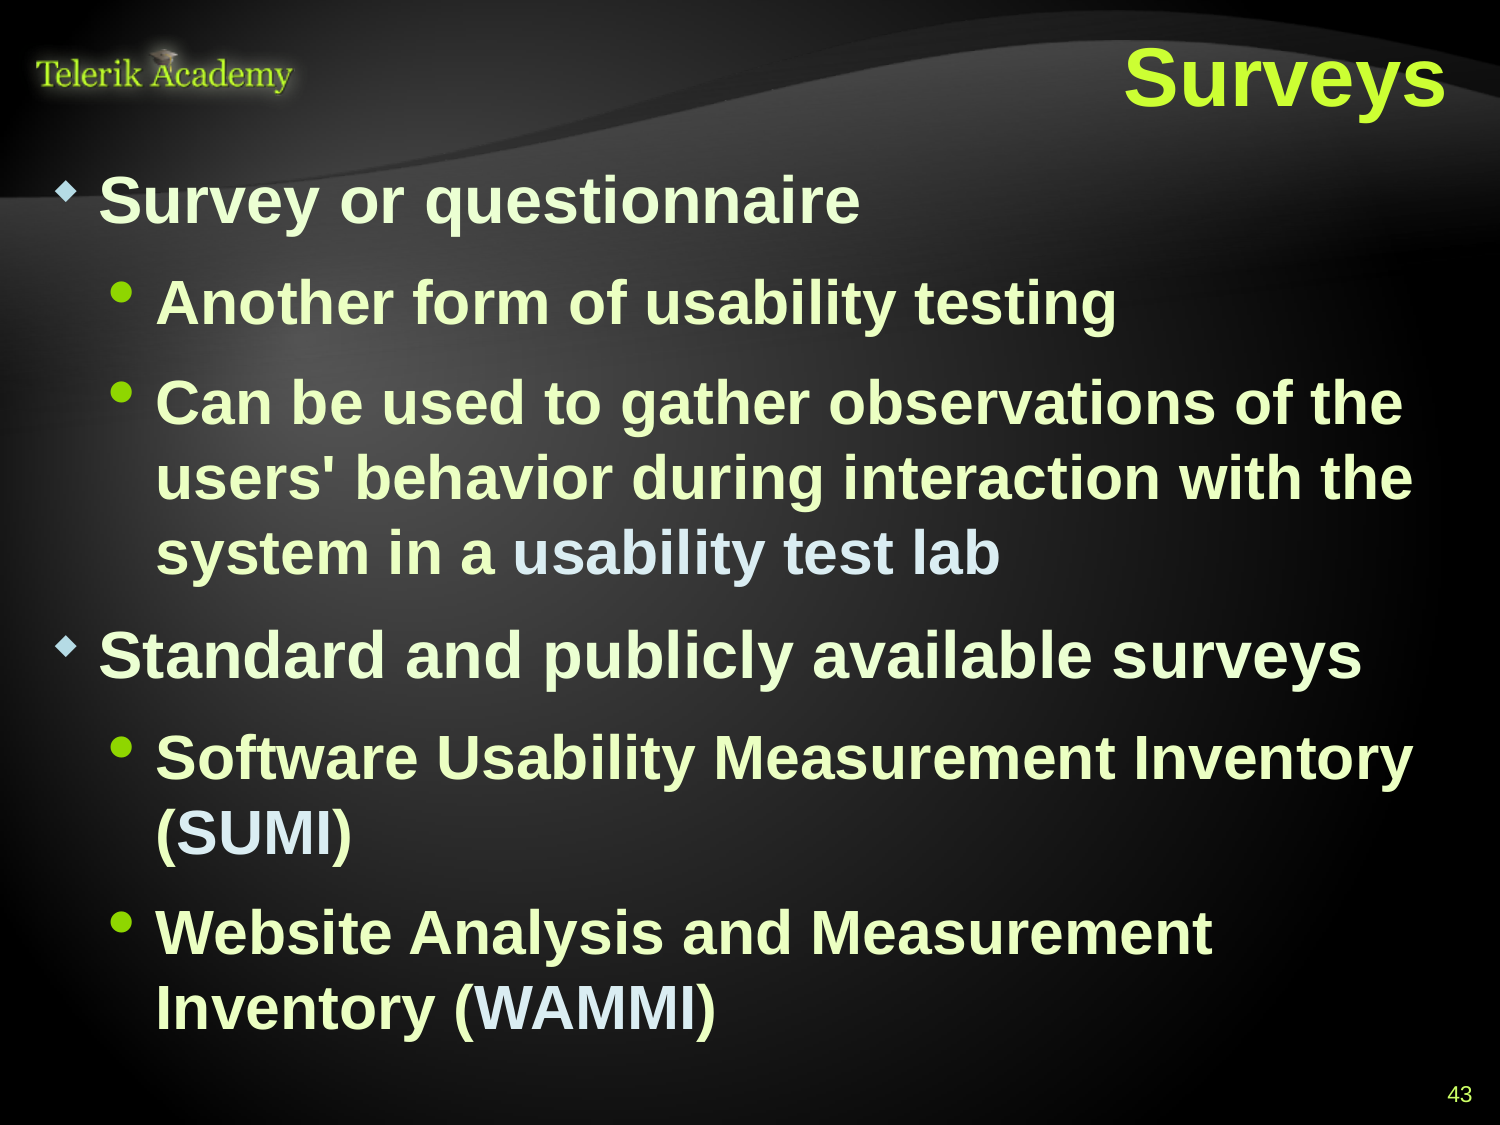

# Surveys
Survey or questionnaire
Another form of usability testing
Can be used to gather observations of the users' behavior during interaction with the system in a usability test lab
Standard and publicly available surveys
Software Usability Measurement Inventory (SUMI)
Website Analysis and Measurement Inventory (WAMMI)
43